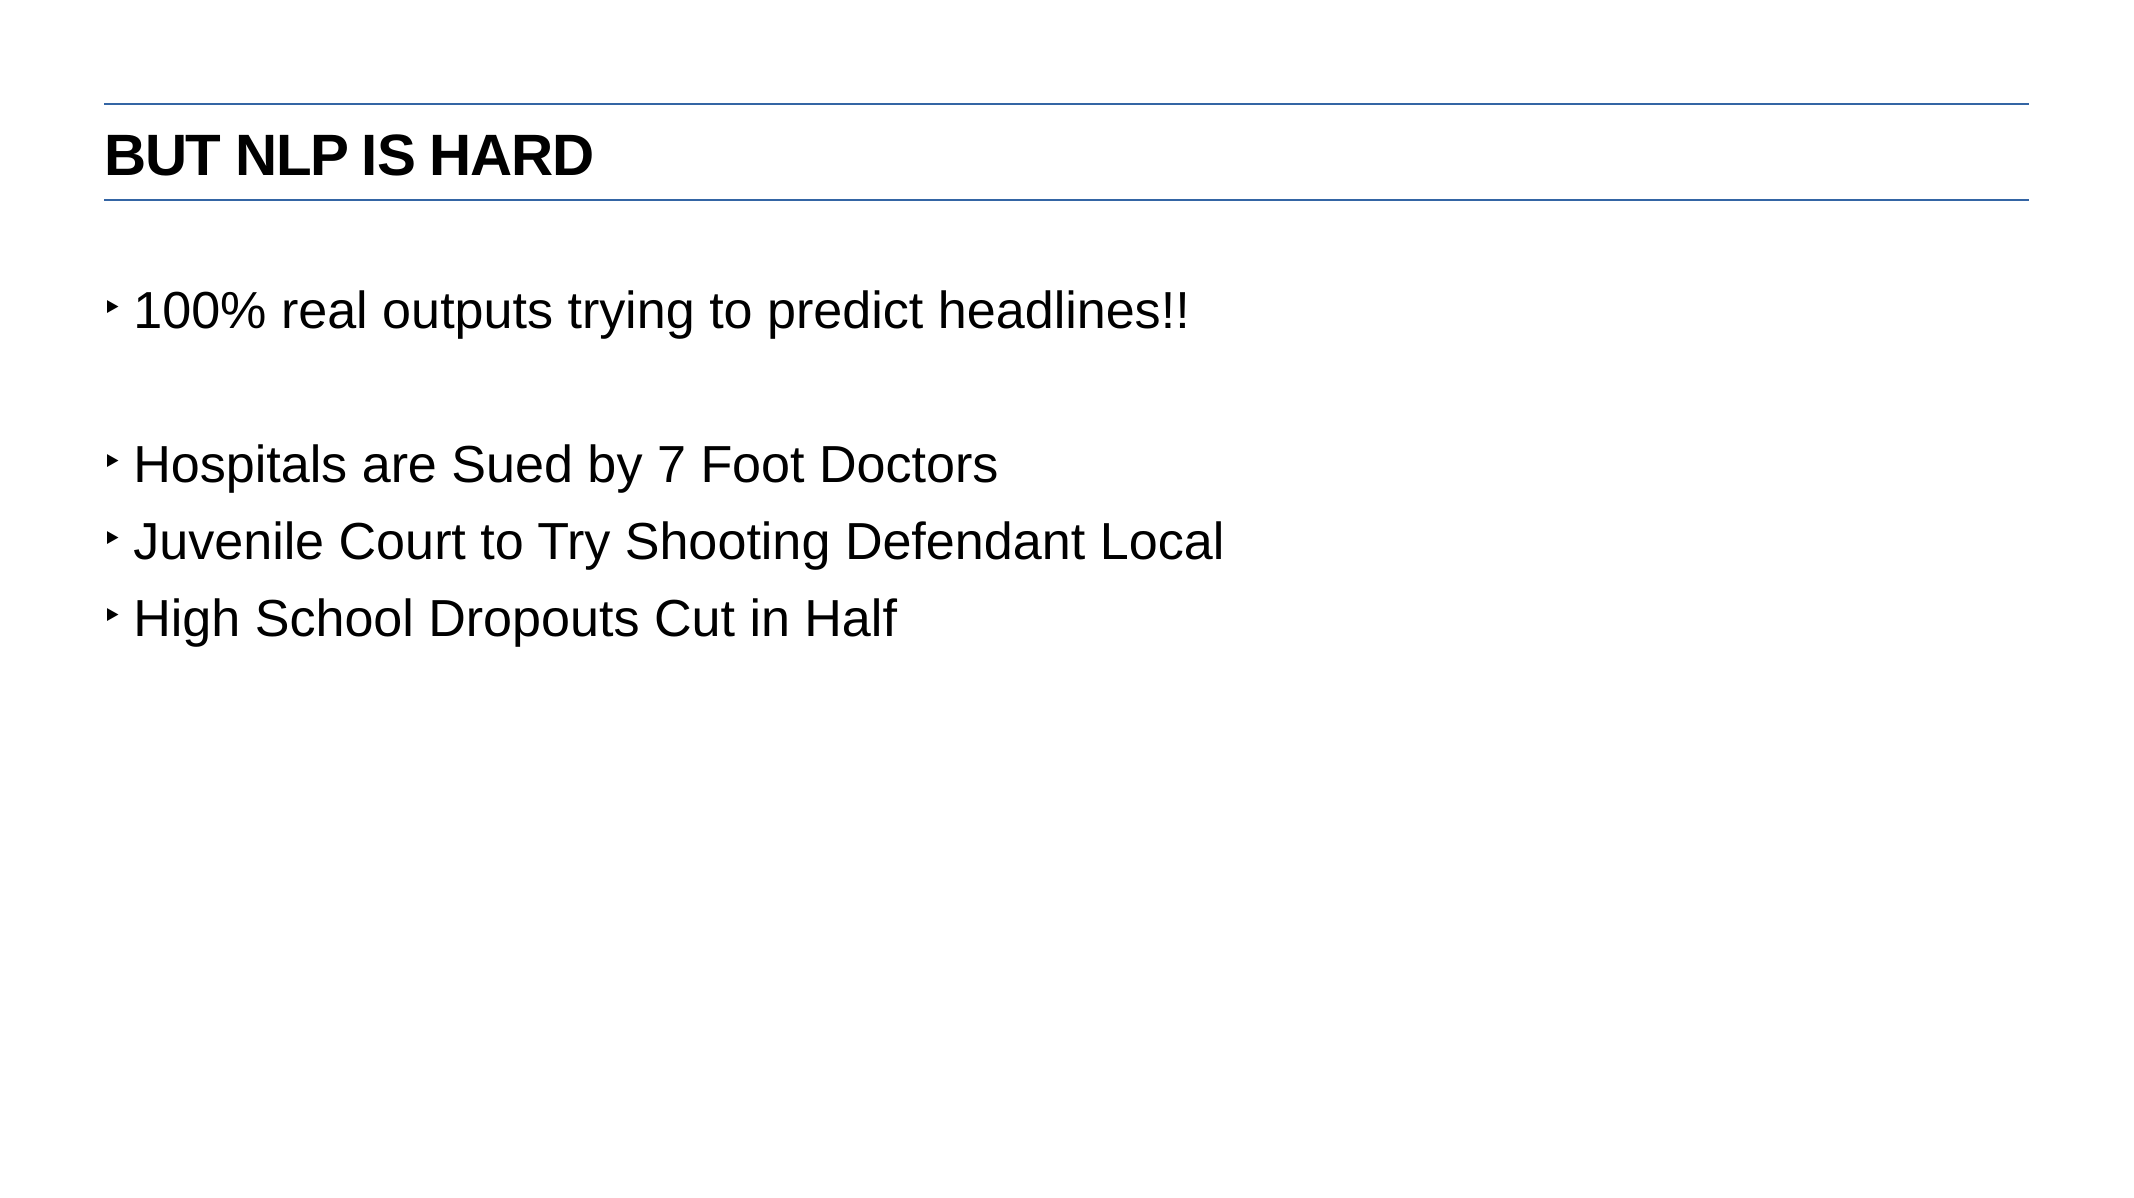

But nlp is hard

100% real outputs trying to predict headlines!!

Hospitals are Sued by 7 Foot Doctors
Juvenile Court to Try Shooting Defendant Local
High School Dropouts Cut in Half